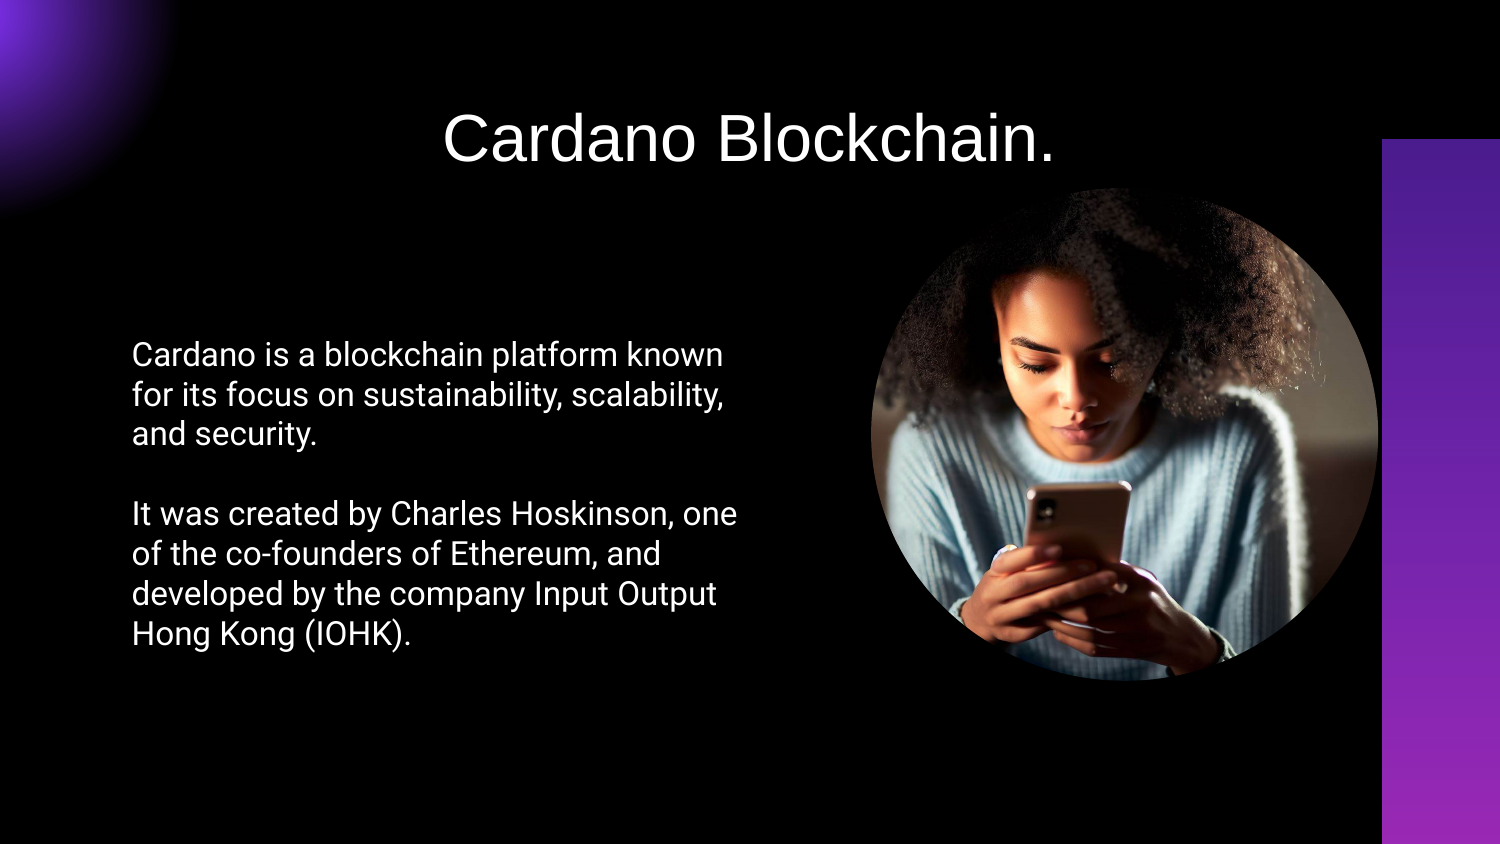

Cardano Blockchain.

Cardano is a blockchain platform known for its focus on sustainability, scalability, and security.

It was created by Charles Hoskinson, one of the co-founders of Ethereum, and developed by the company Input Output Hong Kong (IOHK).